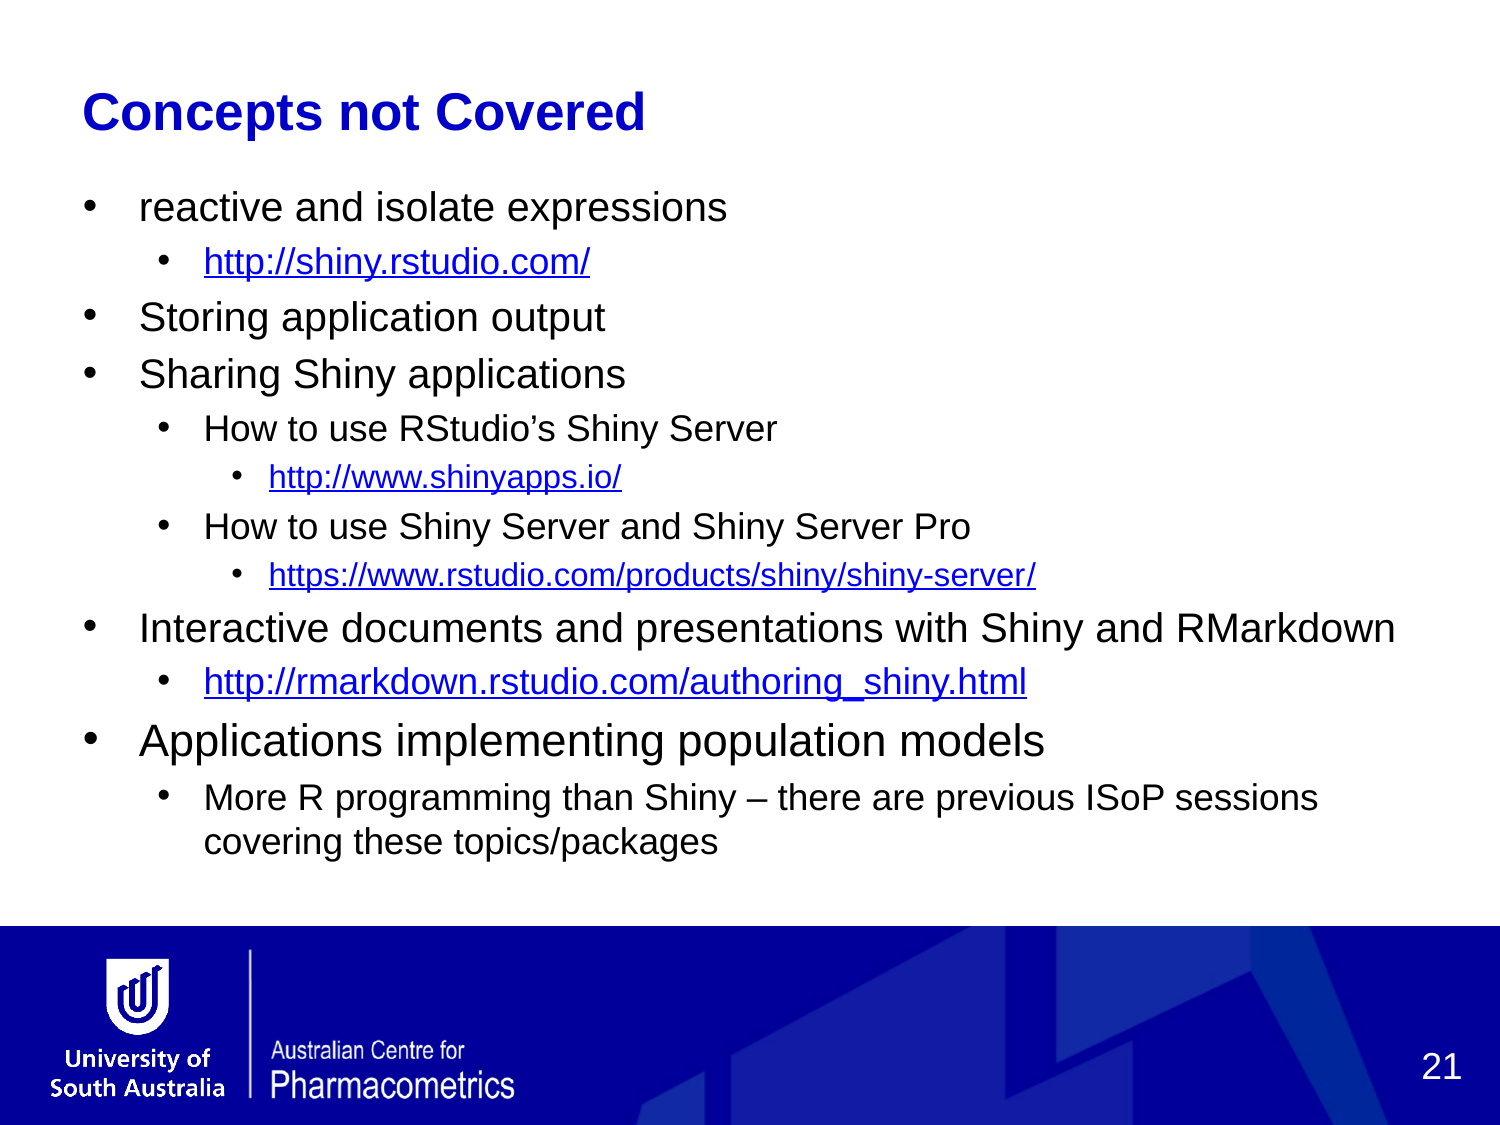

Concepts not Covered
reactive and isolate expressions
http://shiny.rstudio.com/
Storing application output
Sharing Shiny applications
How to use RStudio’s Shiny Server
http://www.shinyapps.io/
How to use Shiny Server and Shiny Server Pro
https://www.rstudio.com/products/shiny/shiny-server/
Interactive documents and presentations with Shiny and RMarkdown
http://rmarkdown.rstudio.com/authoring_shiny.html
Applications implementing population models
More R programming than Shiny – there are previous ISoP sessions covering these topics/packages
21